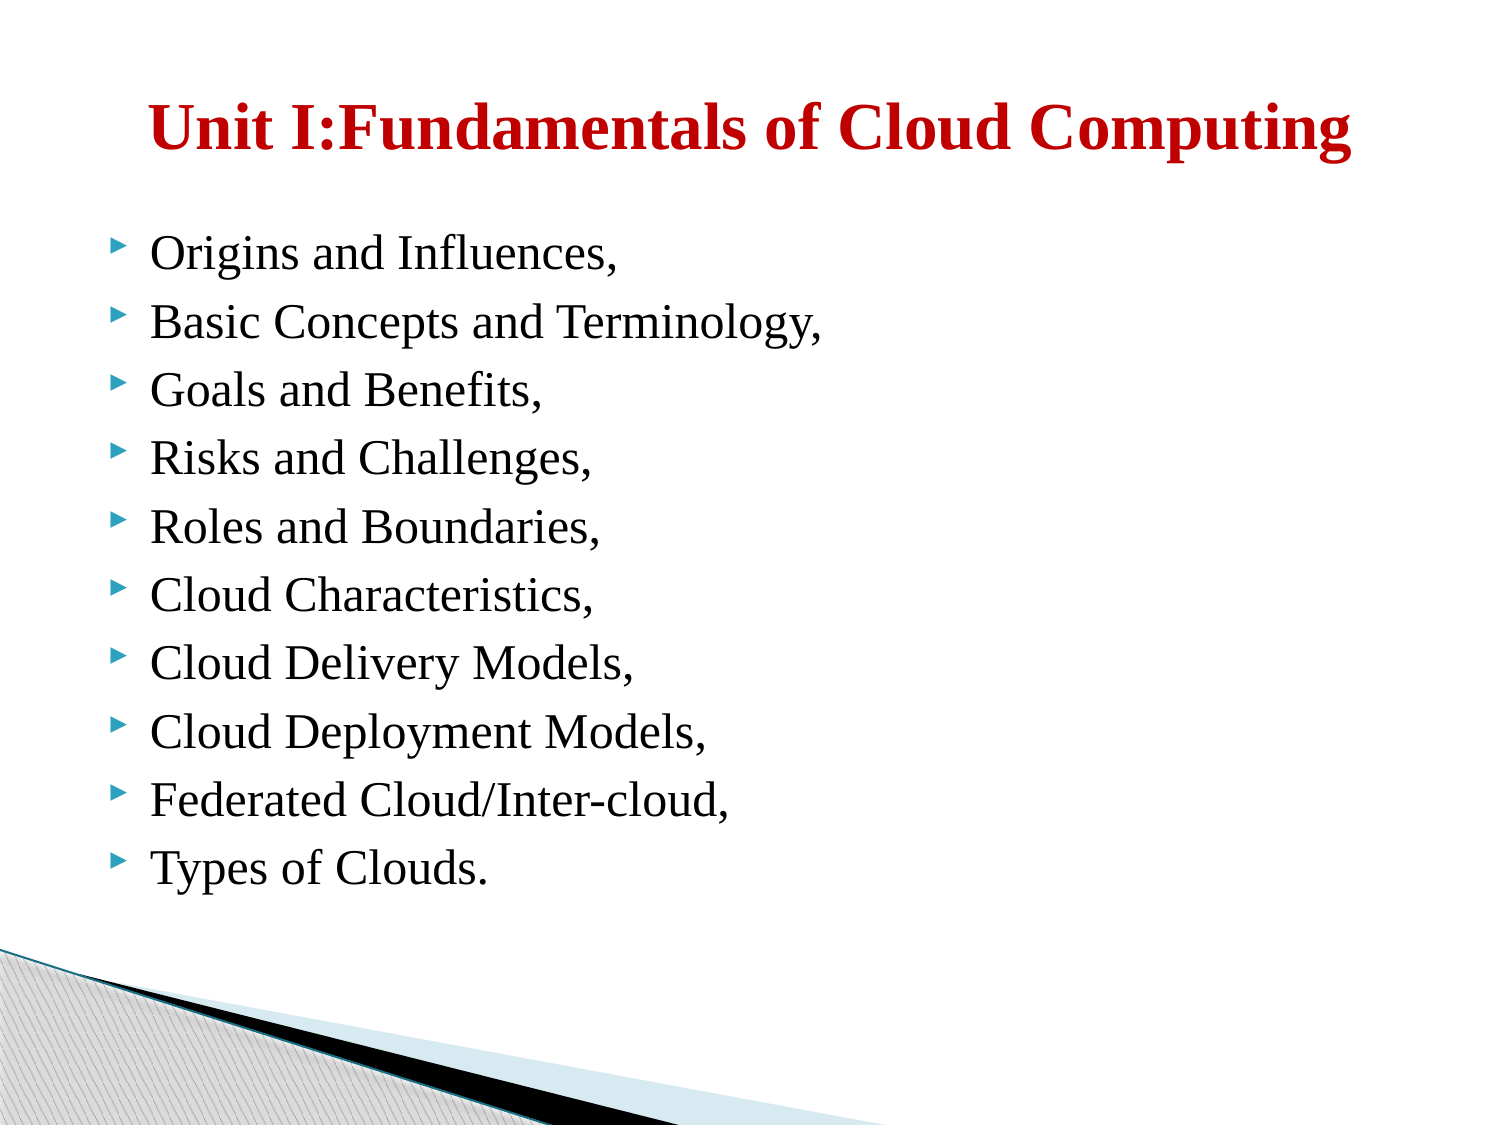

# Unit I:Fundamentals of Cloud Computing
Origins and Influences,
Basic Concepts and Terminology,
Goals and Benefits,
Risks and Challenges,
Roles and Boundaries,
Cloud Characteristics,
Cloud Delivery Models,
Cloud Deployment Models,
Federated Cloud/Inter-cloud,
Types of Clouds.